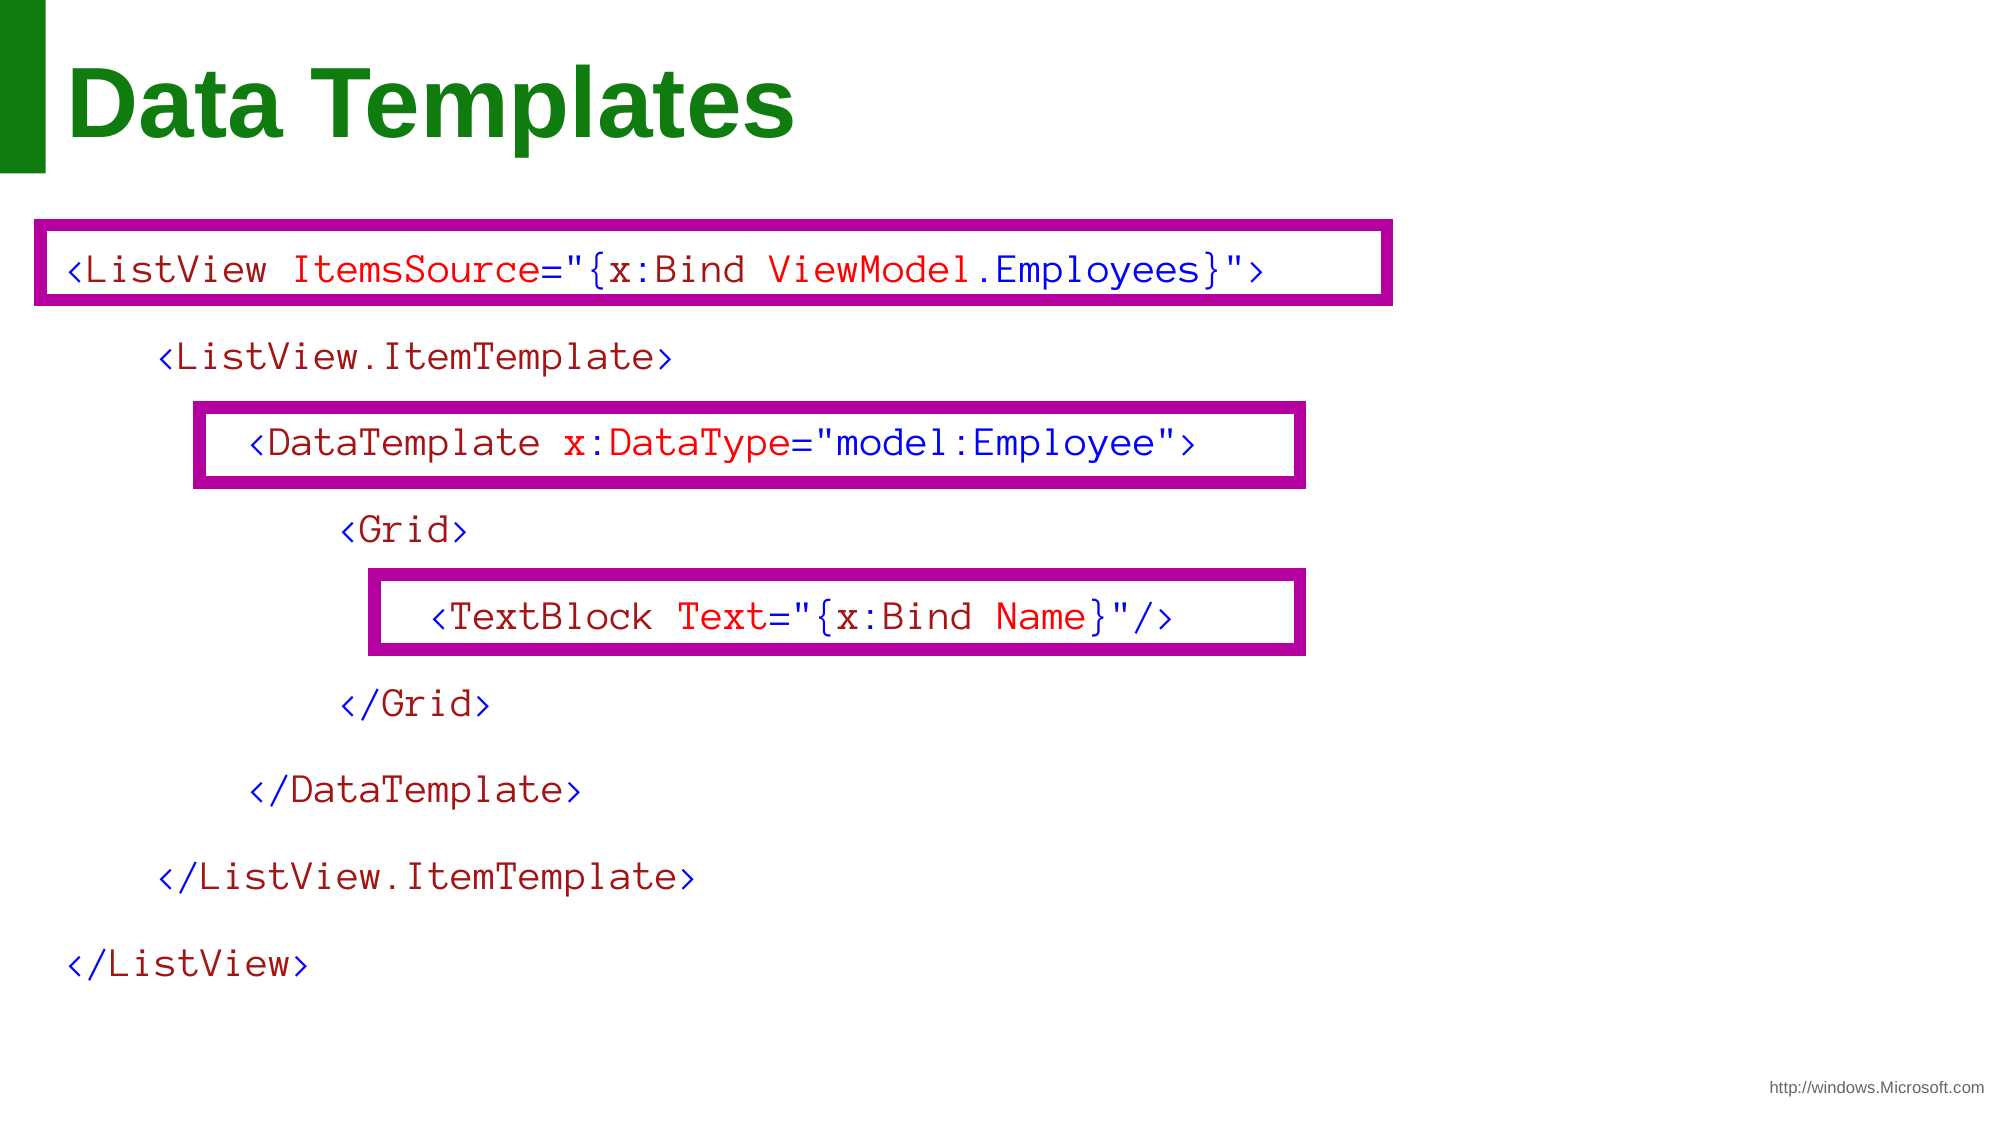

# Data Templates
<ListView ItemsSource="{x:Bind ViewModel.Employees}">
    <ListView.ItemTemplate>
        <DataTemplate x:DataType="model:Employee">
            <Grid>
                <TextBlock Text="{x:Bind Name}"/>
            </Grid>
        </DataTemplate>
    </ListView.ItemTemplate>
</ListView>